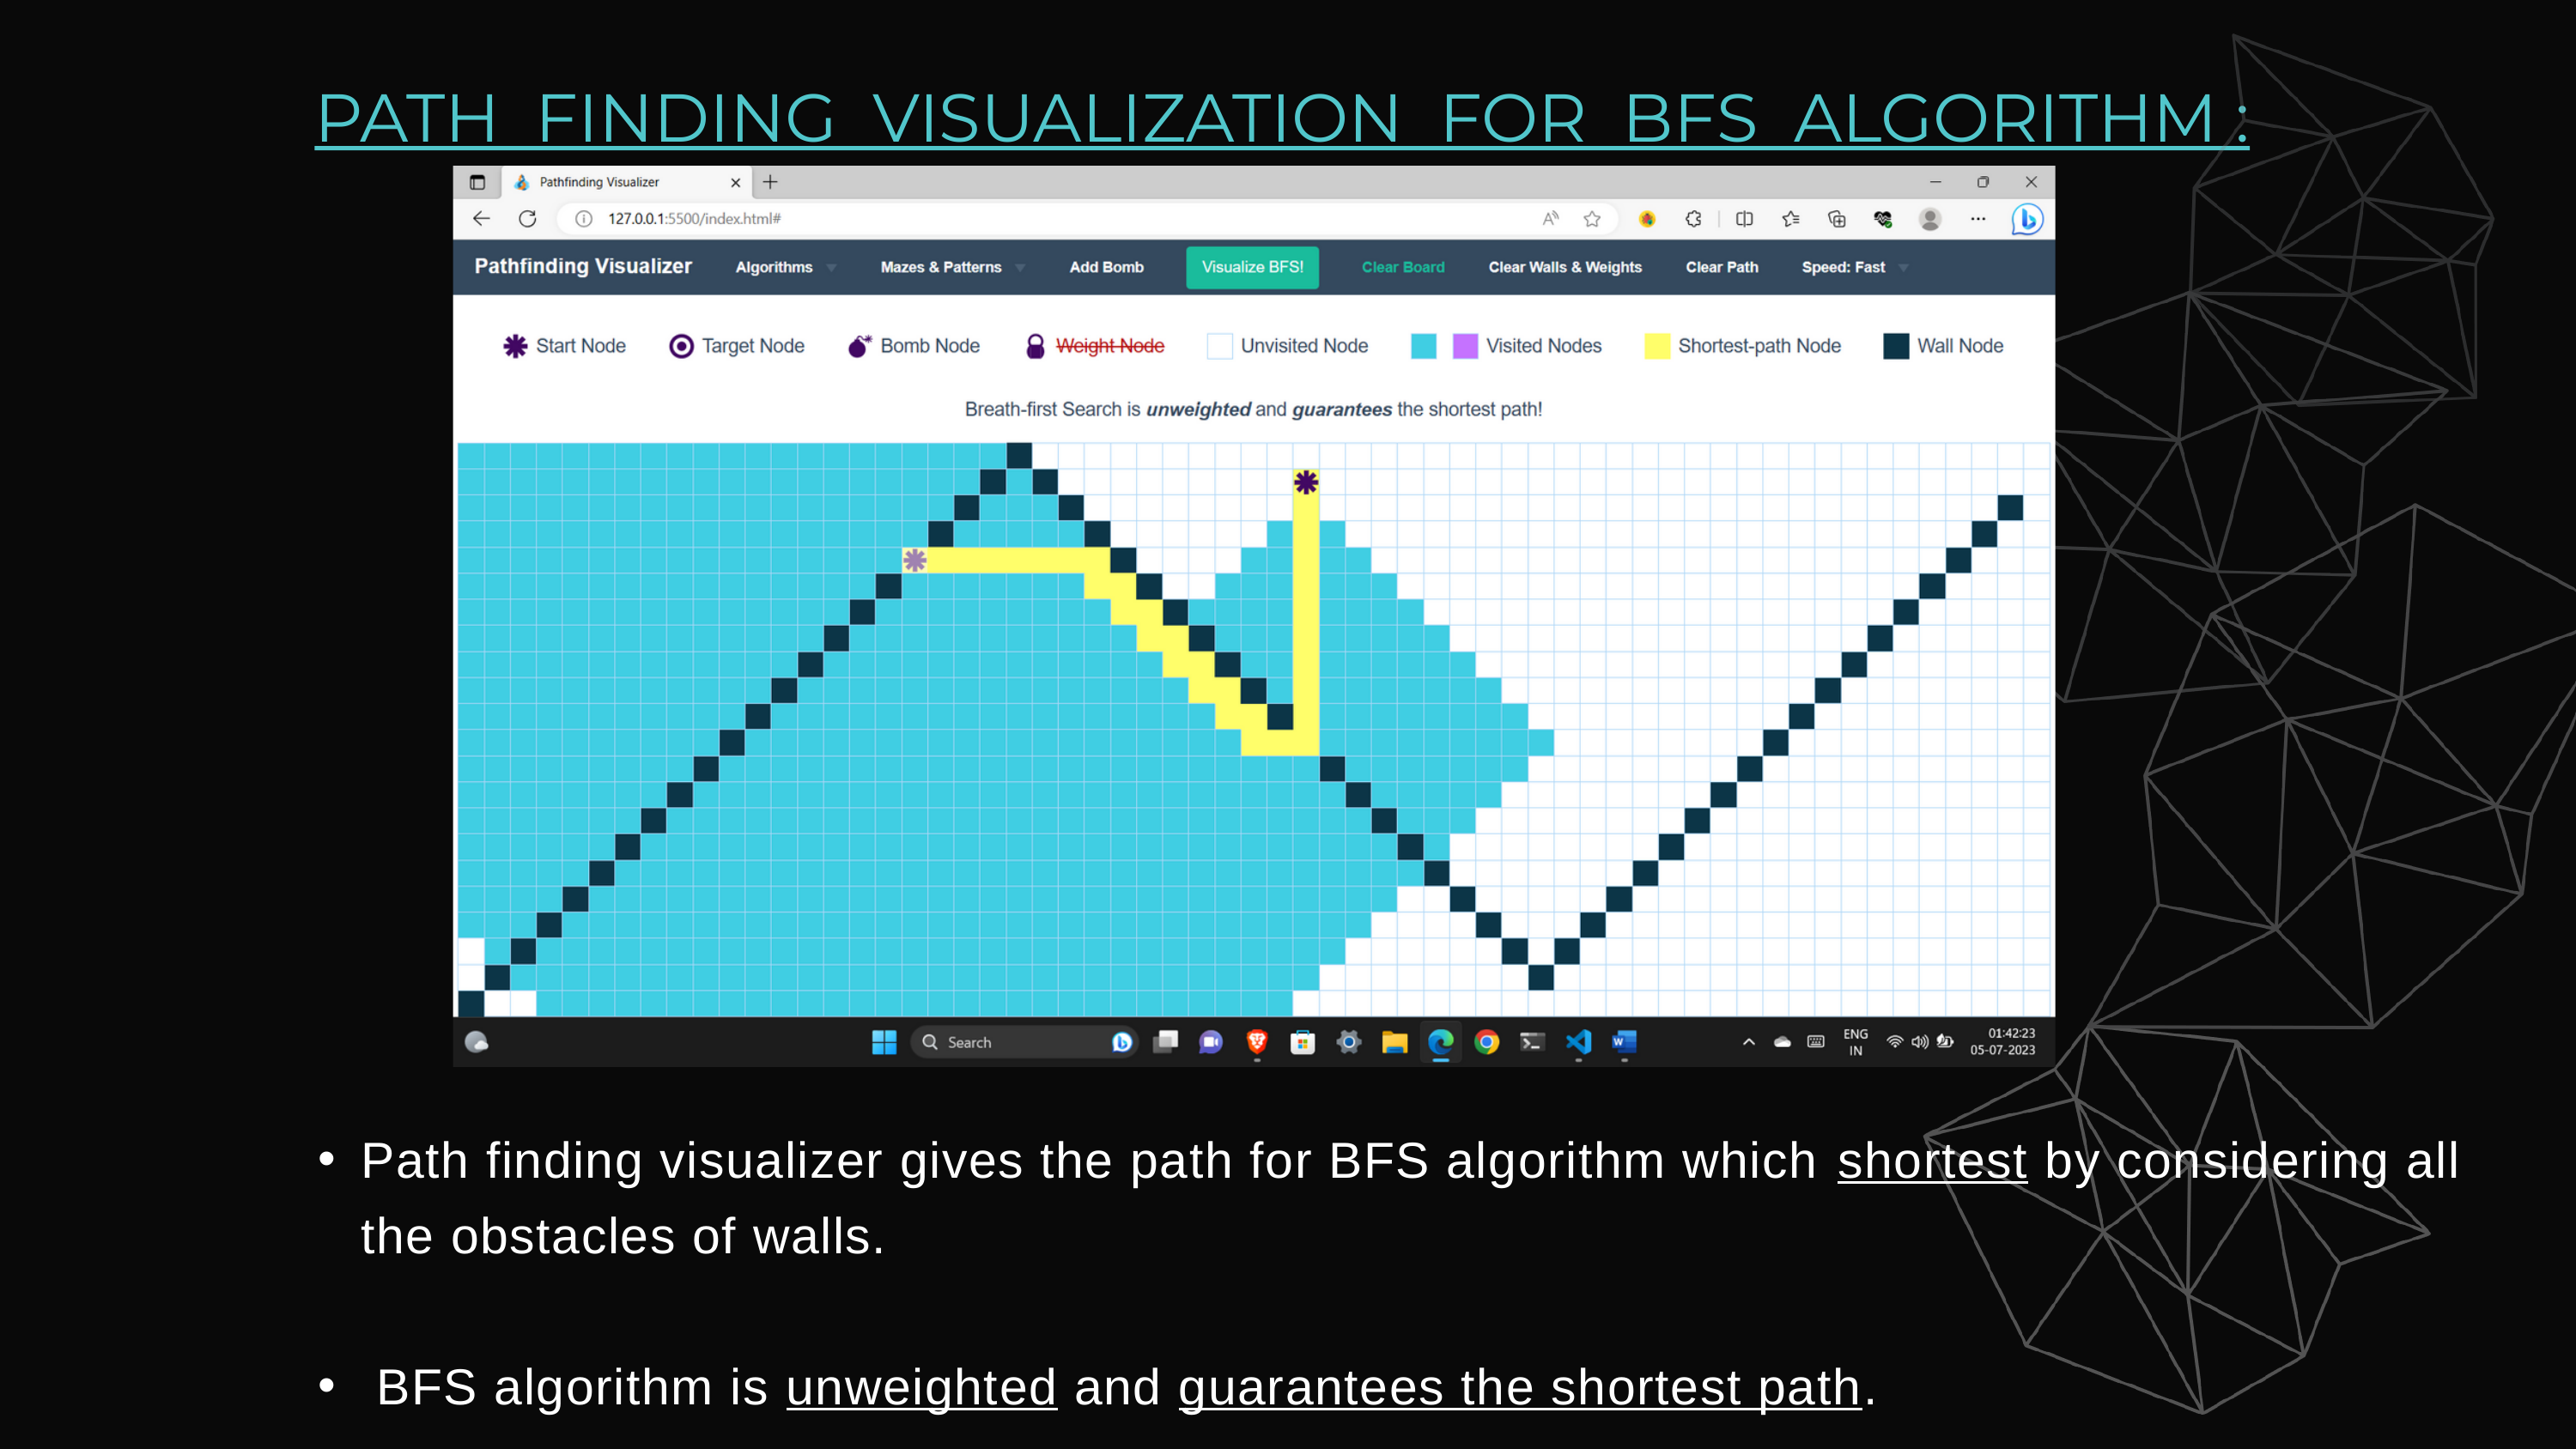

PATH  FINDING  VISUALIZATION  FOR  BFS  ALGORITHM :

Path finding visualizer gives the path for BFS algorithm which shortest by considering all the obstacles of walls.

 BFS algorithm is unweighted and guarantees the shortest path.